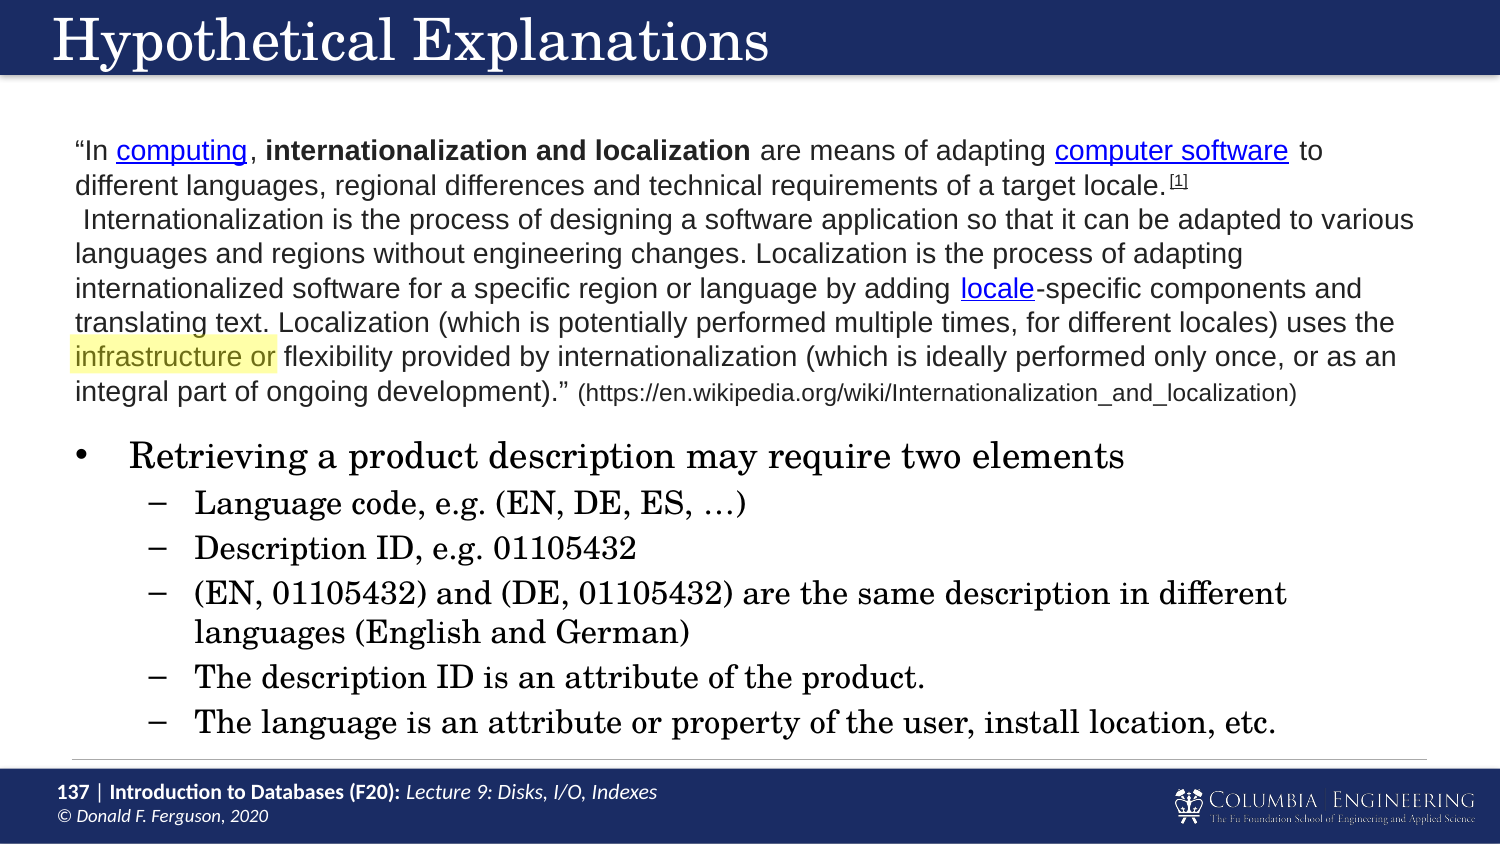

# Hypothetical Explanations
“In computing, internationalization and localization are means of adapting computer software to different languages, regional differences and technical requirements of a target locale.[1] Internationalization is the process of designing a software application so that it can be adapted to various languages and regions without engineering changes. Localization is the process of adapting internationalized software for a specific region or language by adding locale-specific components and translating text. Localization (which is potentially performed multiple times, for different locales) uses the infrastructure or flexibility provided by internationalization (which is ideally performed only once, or as an integral part of ongoing development).” (https://en.wikipedia.org/wiki/Internationalization_and_localization)
Retrieving a product description may require two elements
Language code, e.g. (EN, DE, ES, …)
Description ID, e.g. 01105432
(EN, 01105432) and (DE, 01105432) are the same description in different languages (English and German)
The description ID is an attribute of the product.
The language is an attribute or property of the user, install location, etc.